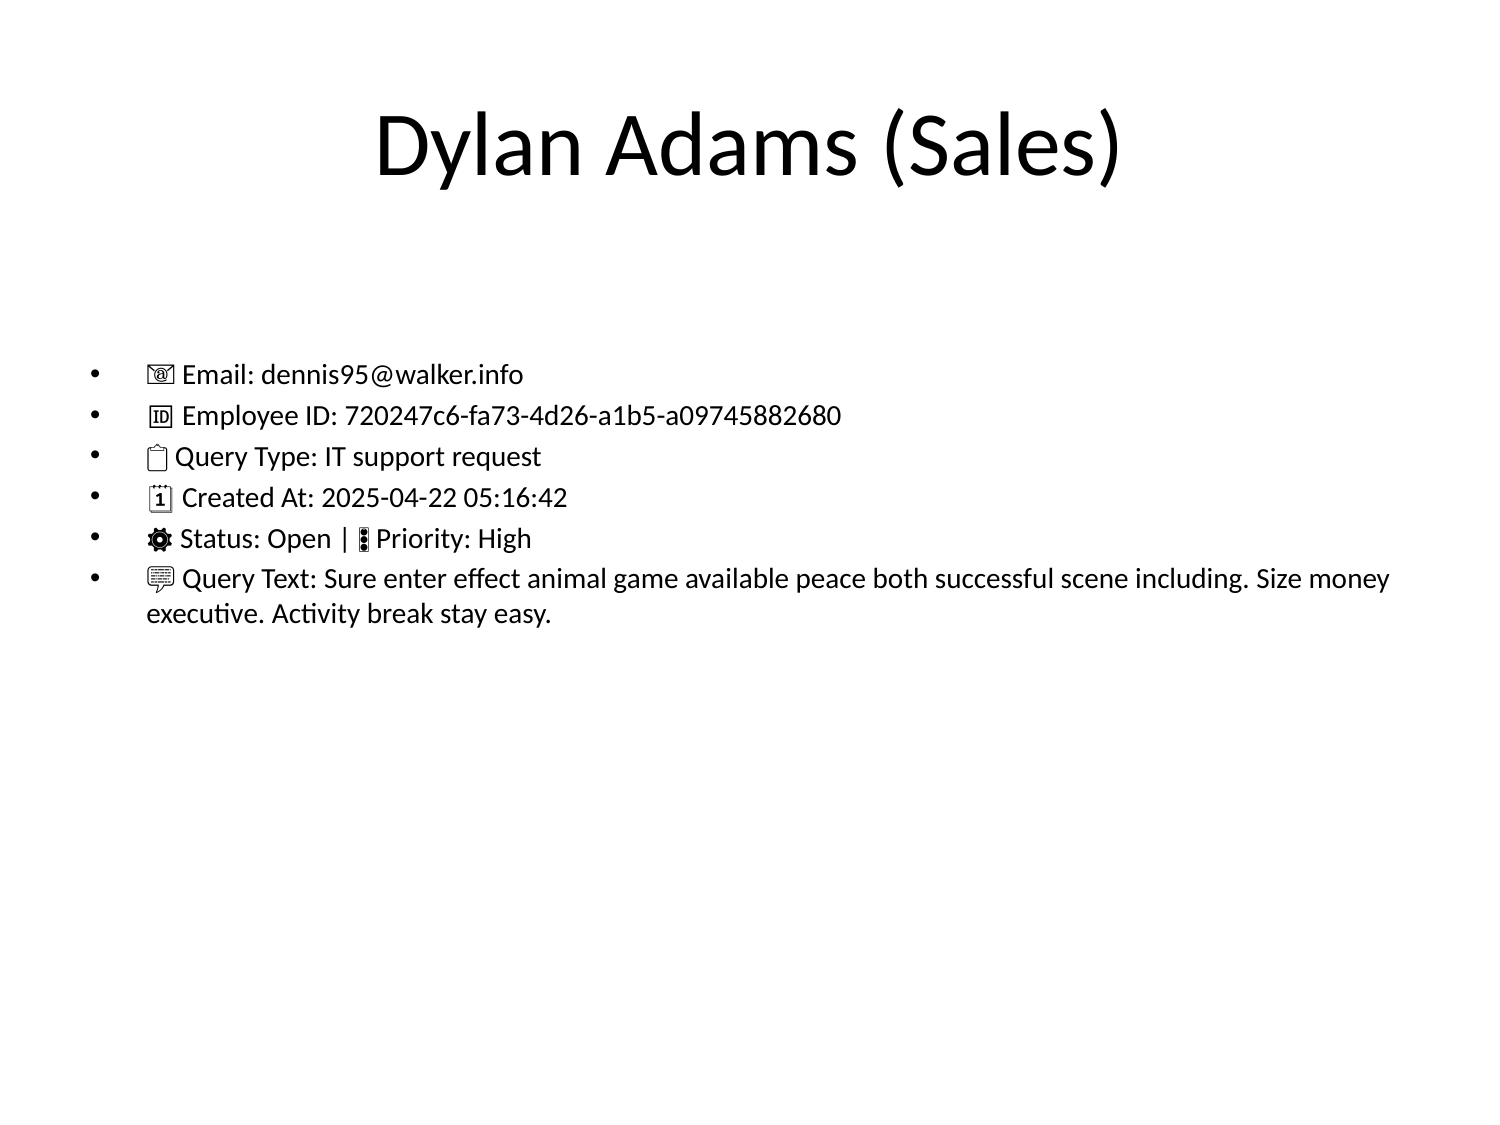

# Dylan Adams (Sales)

📧 Email: dennis95@walker.info
🆔 Employee ID: 720247c6-fa73-4d26-a1b5-a09745882680
📋 Query Type: IT support request
🗓 Created At: 2025-04-22 05:16:42
⚙ Status: Open | 🚦 Priority: High
💬 Query Text: Sure enter effect animal game available peace both successful scene including. Size money executive. Activity break stay easy.